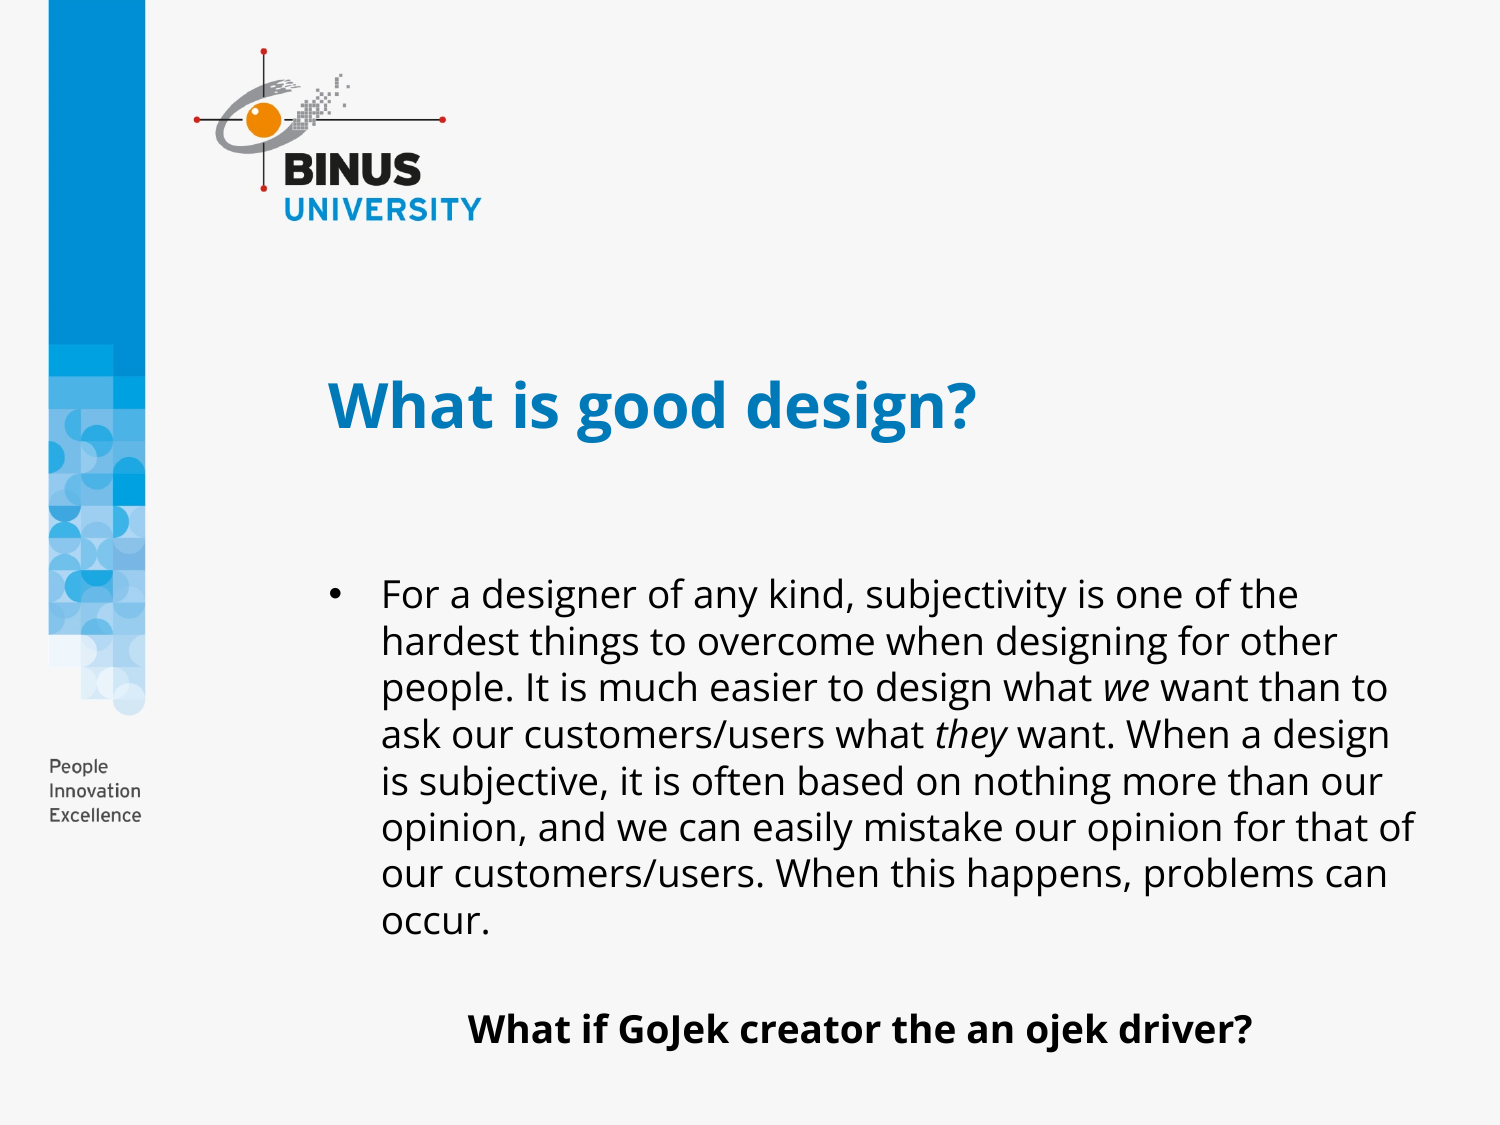

# What is good design?

For a designer of any kind, subjectivity is one of the hardest things to overcome when designing for other people. It is much easier to design what we want than to ask our customers/users what they want. When a design is subjective, it is often based on nothing more than our opinion, and we can easily mistake our opinion for that of our customers/users. When this happens, problems can occur.

	What if GoJek creator the an ojek driver?